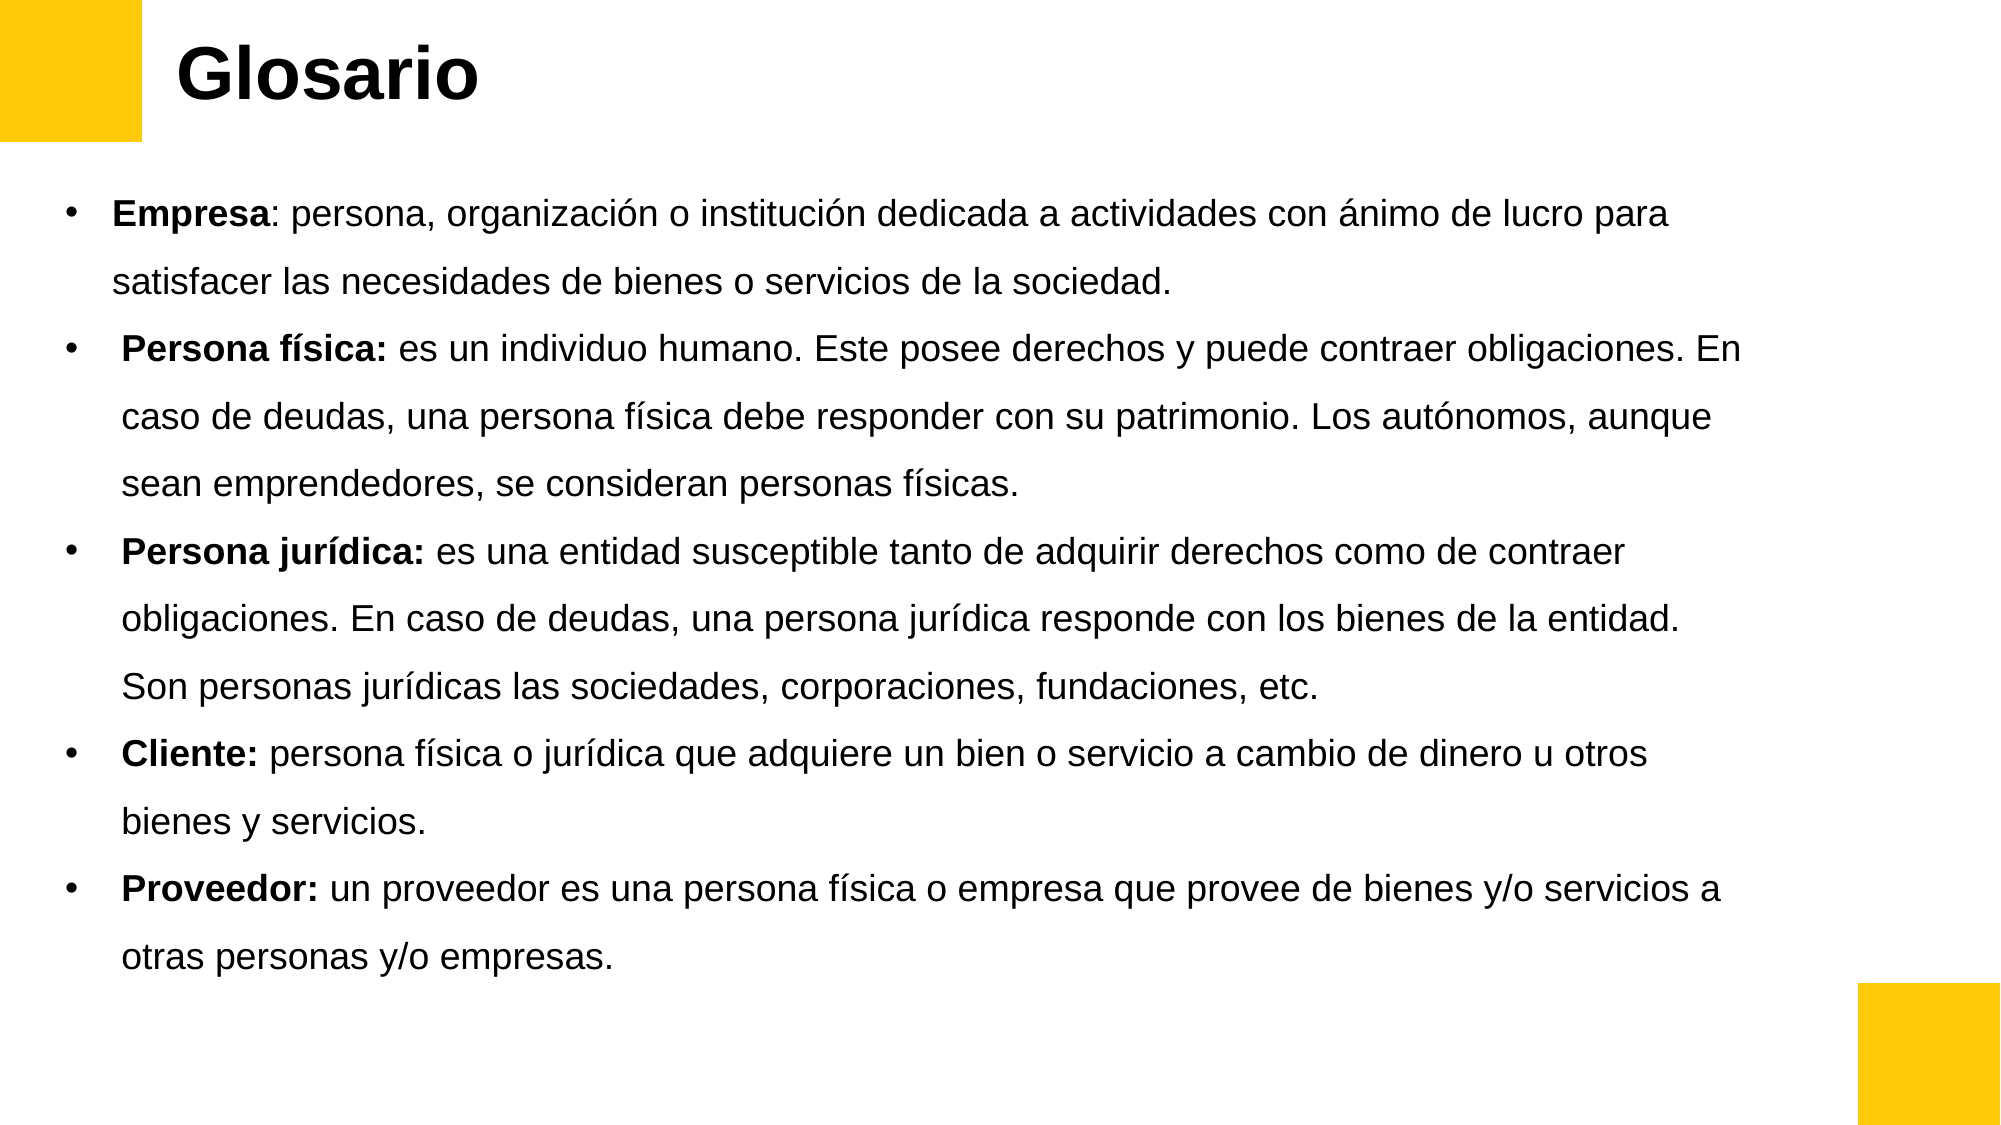

# Glosario
Empresa: persona, organización o institución dedicada a actividades con ánimo de lucro para satisfacer las necesidades de bienes o servicios de la sociedad.
Persona física: es un individuo humano. Este posee derechos y puede contraer obligaciones. En caso de deudas, una persona física debe responder con su patrimonio. Los autónomos, aunque sean emprendedores, se consideran personas físicas.
Persona jurídica: es una entidad susceptible tanto de adquirir derechos como de contraer obligaciones. En caso de deudas, una persona jurídica responde con los bienes de la entidad. Son personas jurídicas las sociedades, corporaciones, fundaciones, etc.
Cliente: persona física o jurídica que adquiere un bien o servicio a cambio de dinero u otros bienes y servicios.
Proveedor: un proveedor es una persona física o empresa que provee de bienes y/o servicios a otras personas y/o empresas.